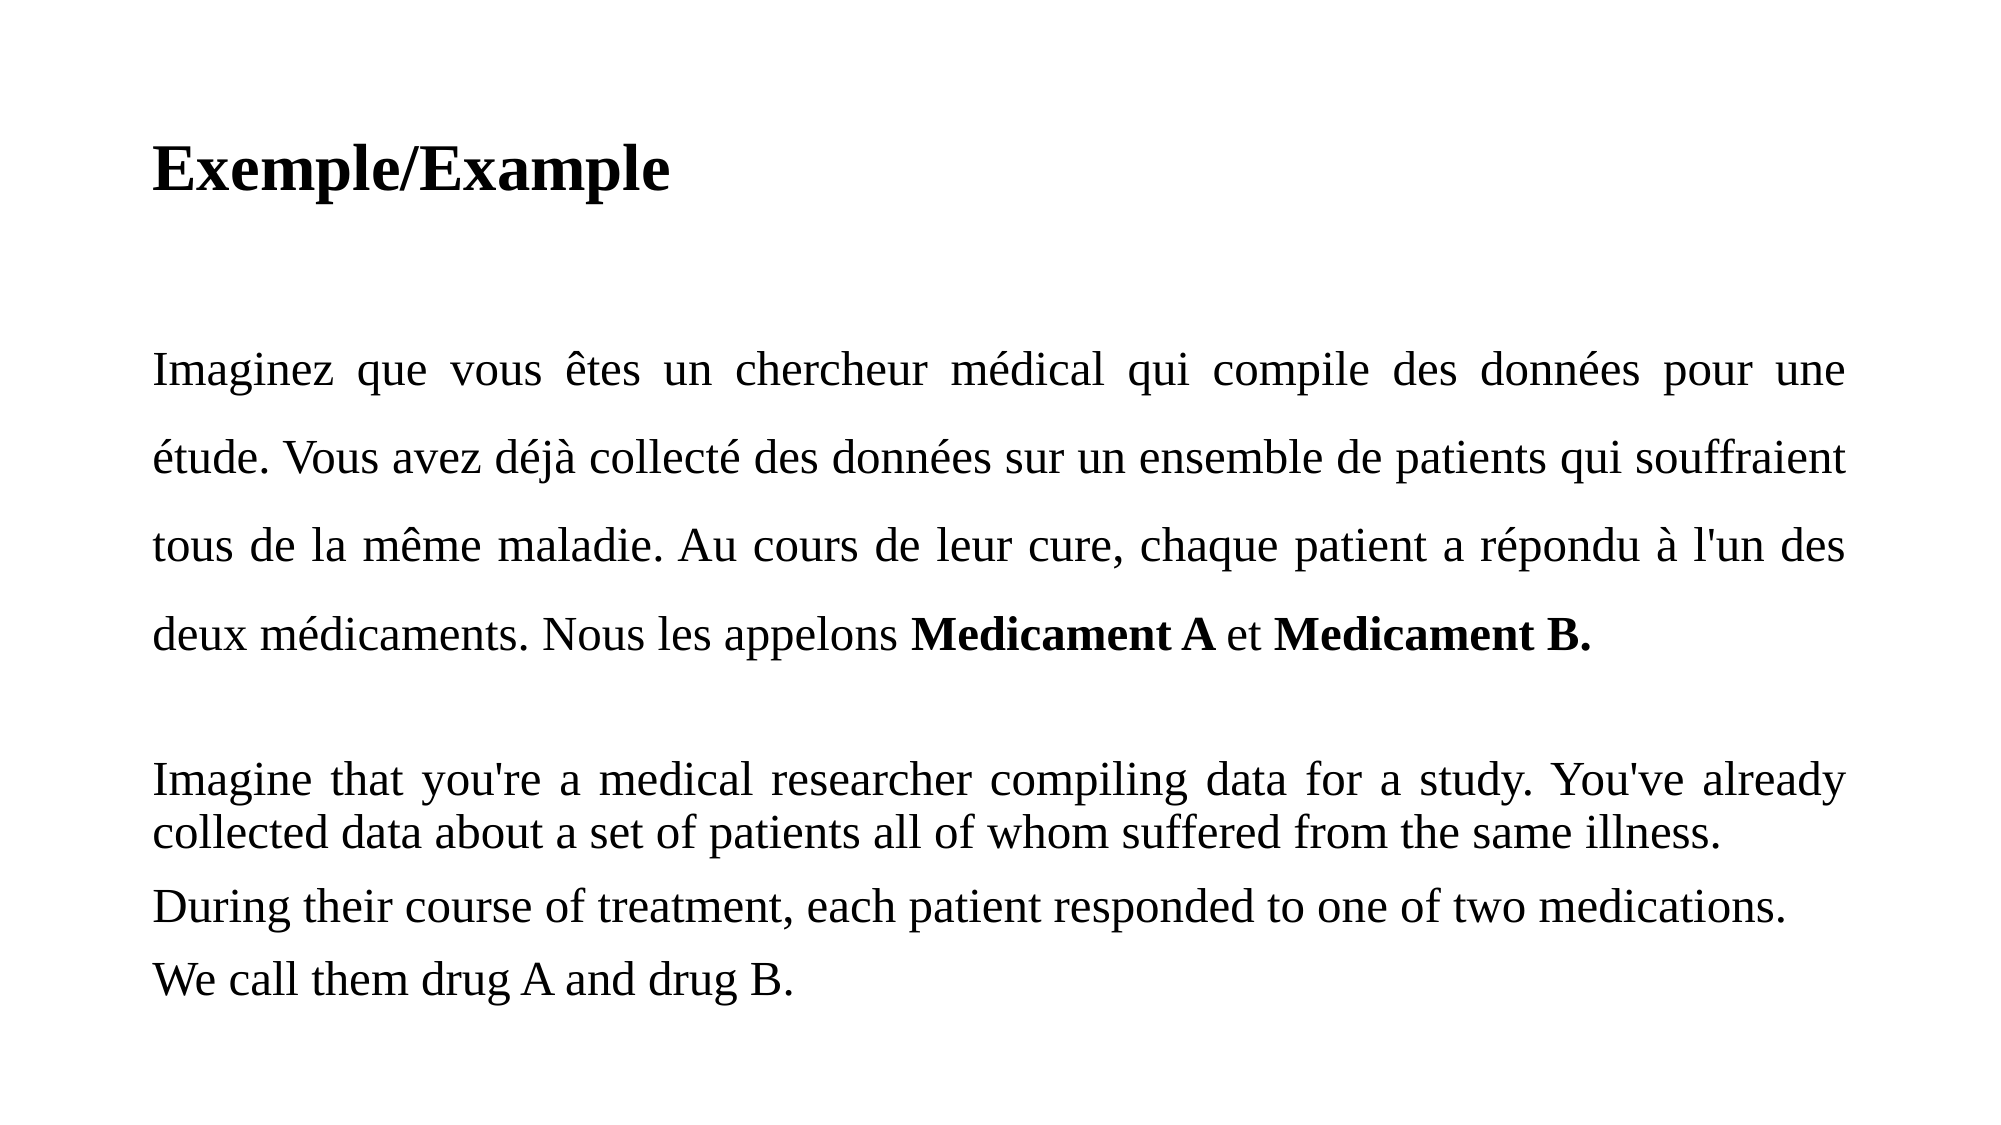

# Exemple/Example
Imaginez que vous êtes un chercheur médical qui compile des données pour une étude. Vous avez déjà collecté des données sur un ensemble de patients qui souffraient tous de la même maladie. Au cours de leur cure, chaque patient a répondu à l'un des deux médicaments. Nous les appelons Medicament A et Medicament B.

Imagine that you're a medical researcher compiling data for a study. You've already collected data about a set of patients all of whom suffered from the same illness.
During their course of treatment, each patient responded to one of two medications.
We call them drug A and drug B.